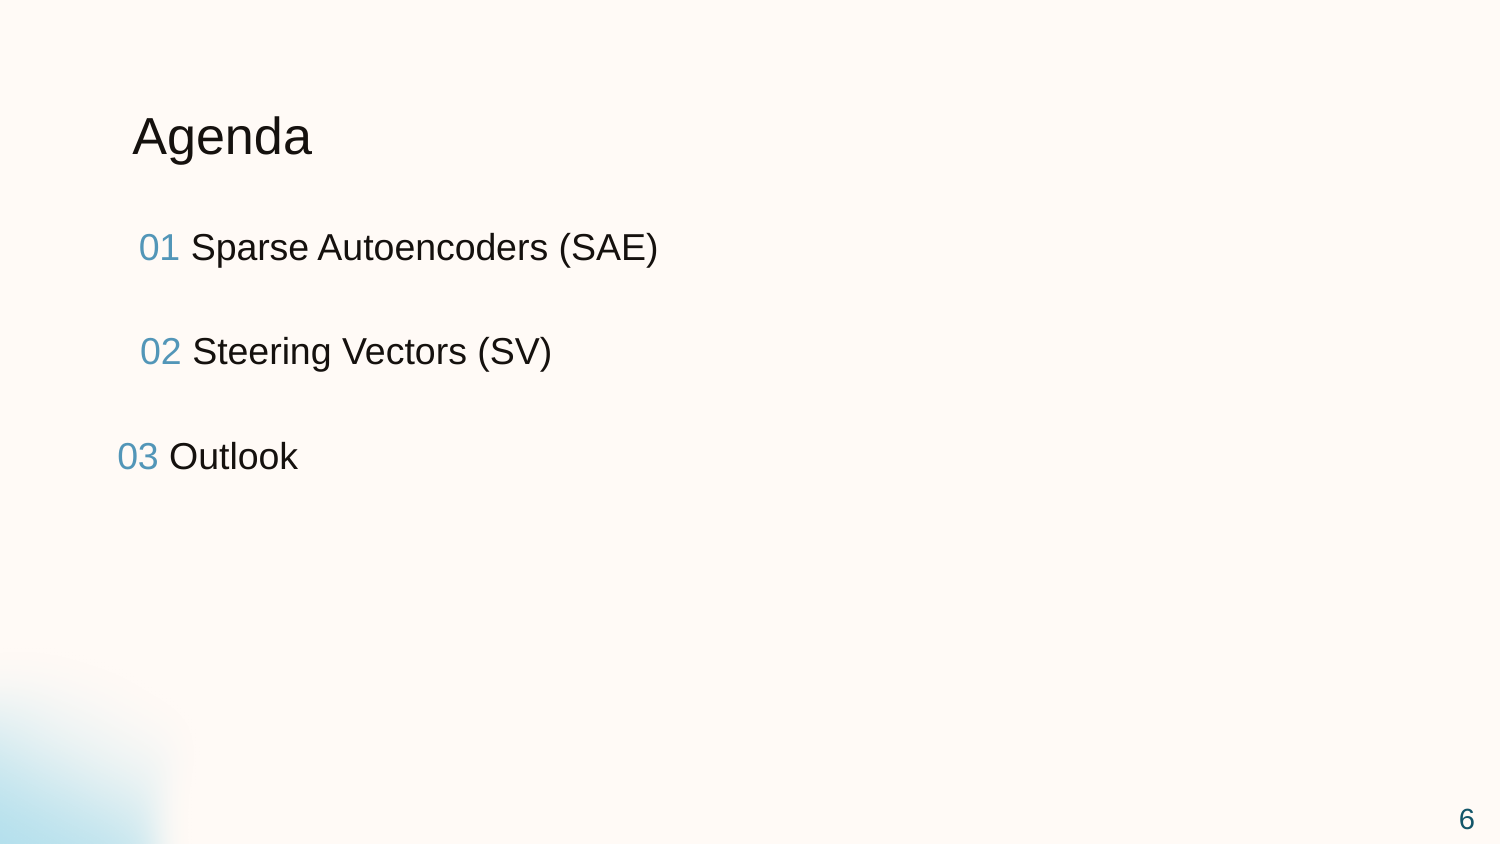

Agenda
# 01 Sparse Autoencoders (SAE)
02 Steering Vectors (SV)
03 Outlook
6